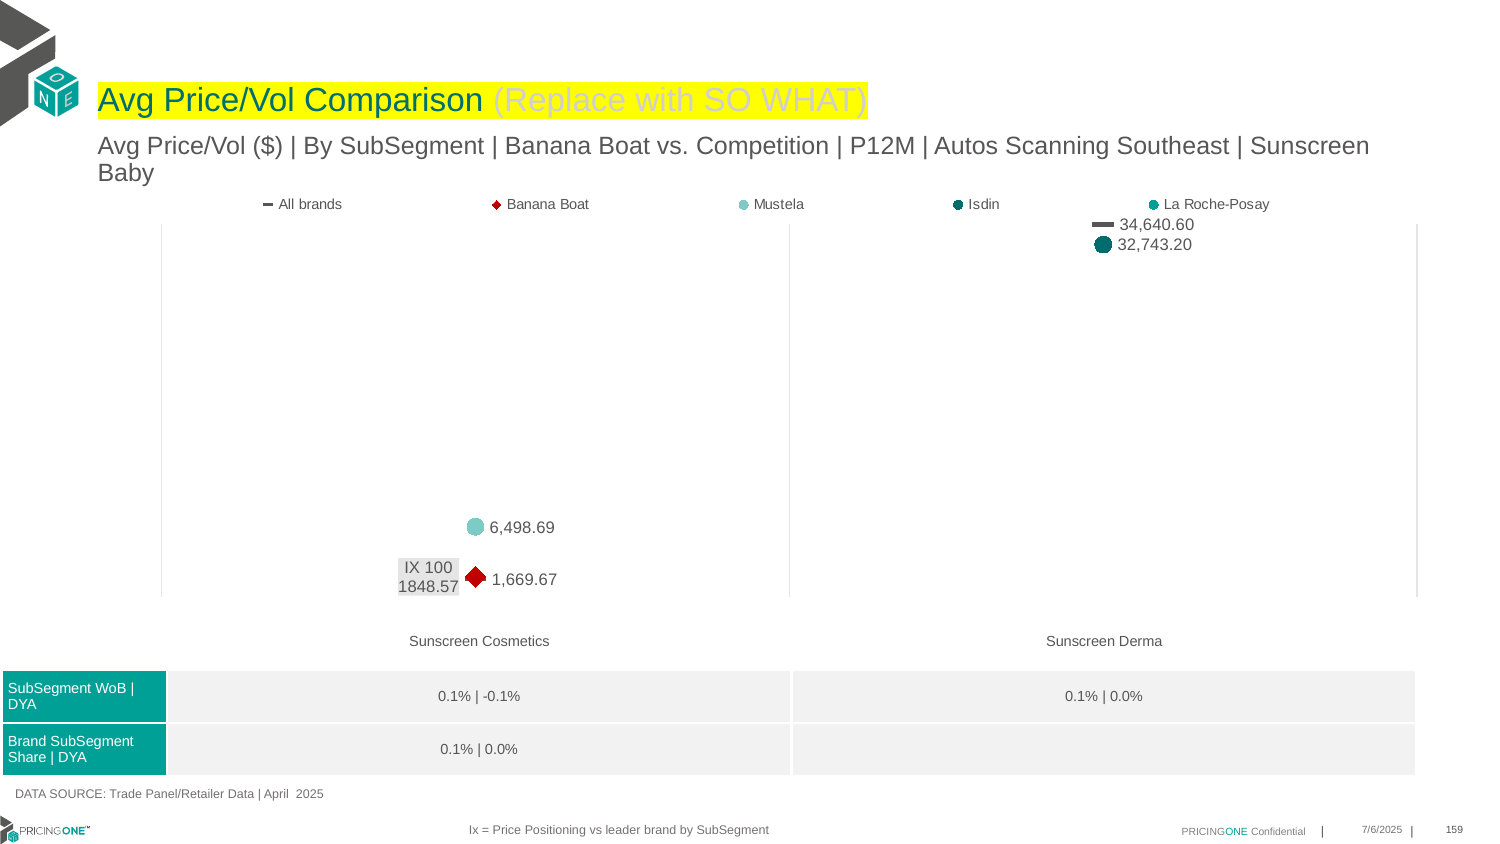

# Avg Price/Vol Comparison (Replace with SO WHAT)
Avg Price/Vol ($) | By SubSegment | Banana Boat vs. Competition | P12M | Autos Scanning Southeast | Sunscreen Baby

### Chart

| Category | All brands | Banana Boat | Mustela | Isdin | La Roche-Posay |
|---|---|---|---|---|---|
| IX 100 | 1669.67 | 1848.57 | 6498.69 | None | None |
| None | 34640.6 | None | None | 32743.2 | None |
|  | Sunscreen Cosmetics | Sunscreen Derma |
| --- | --- | --- |
| SubSegment WoB | DYA | 0.1% | -0.1% | 0.1% | 0.0% |
| Brand SubSegment Share | DYA | 0.1% | 0.0% |  |
DATA SOURCE: Trade Panel/Retailer Data | April  2025
Ix = Price Positioning vs leader brand by SubSegment
7/6/2025
159